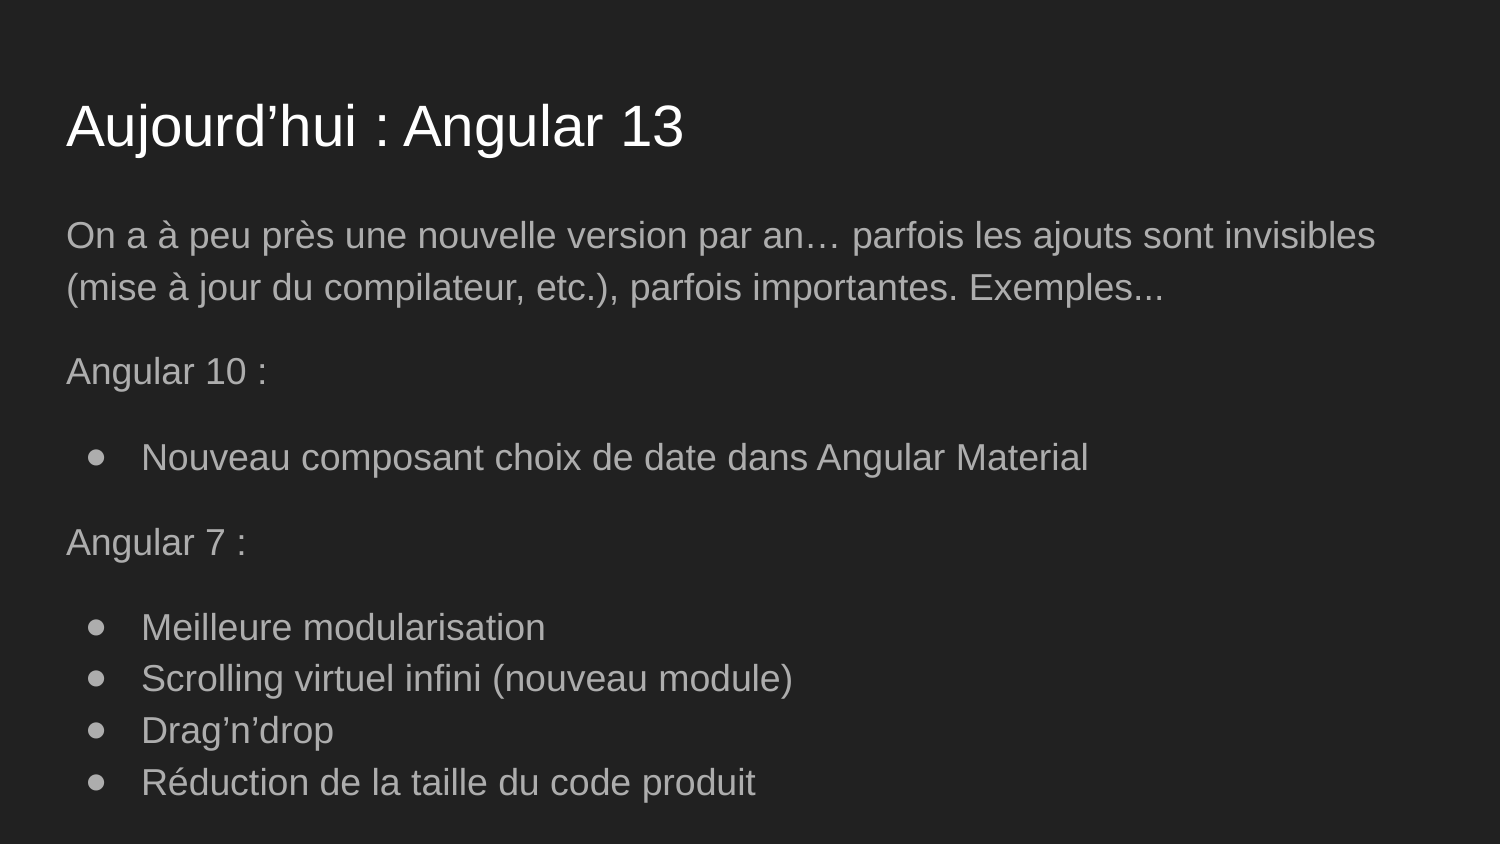

# Aujourd’hui : Angular 13
On a à peu près une nouvelle version par an… parfois les ajouts sont invisibles (mise à jour du compilateur, etc.), parfois importantes. Exemples...
Angular 10 :
Nouveau composant choix de date dans Angular Material
Angular 7 :
Meilleure modularisation
Scrolling virtuel infini (nouveau module)
Drag’n’drop
Réduction de la taille du code produit